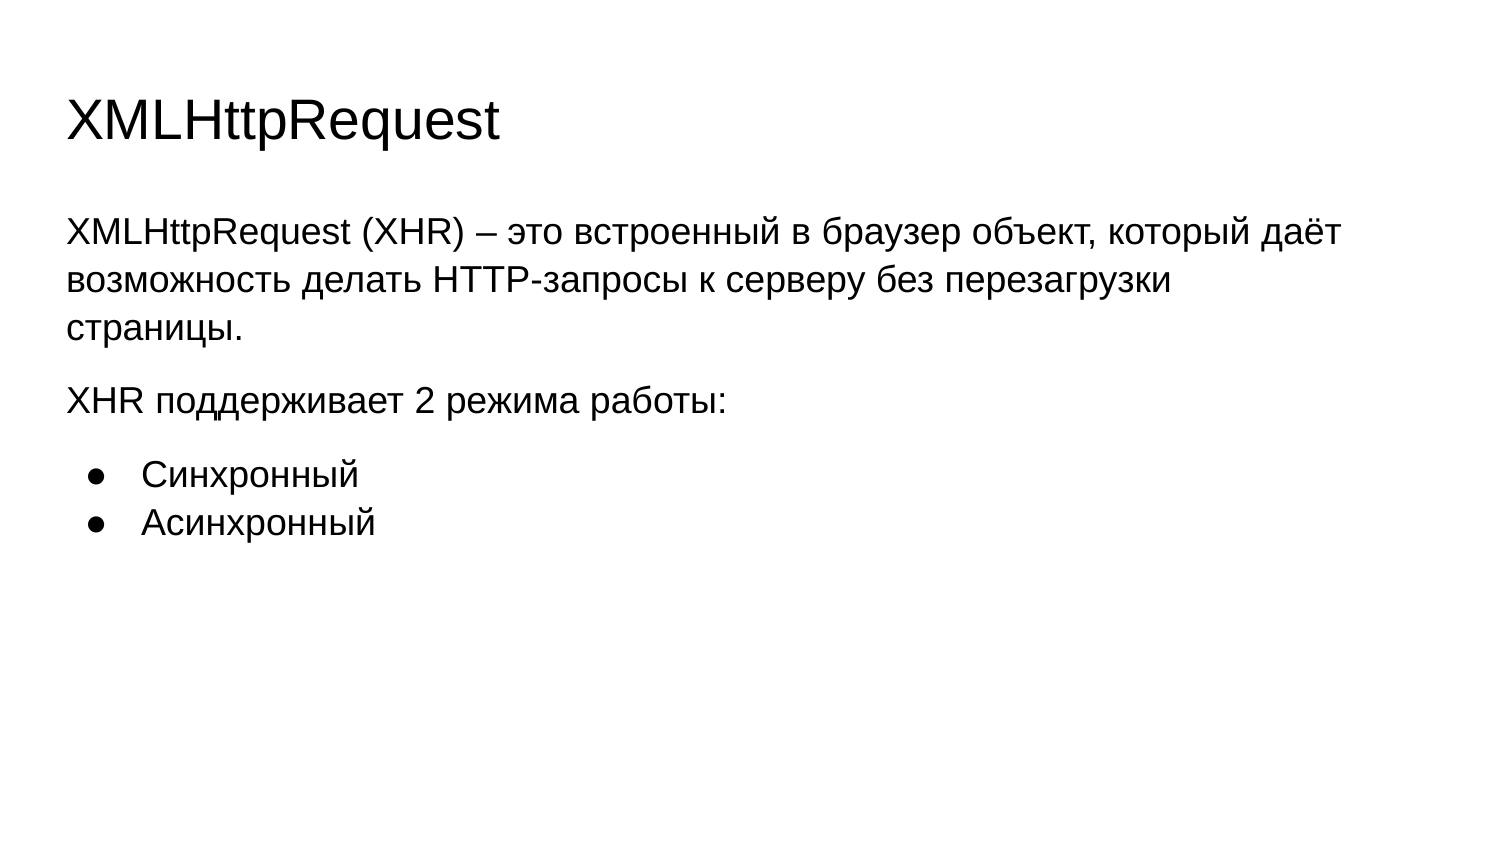

# XMLHttpRequest
XMLHttpRequest (XHR) – это встроенный в браузер объект, который даёт возможность делать HTTP-запросы к серверу без перезагрузки страницы.
XHR поддерживает 2 режима работы:
Синхронный
Асинхронный